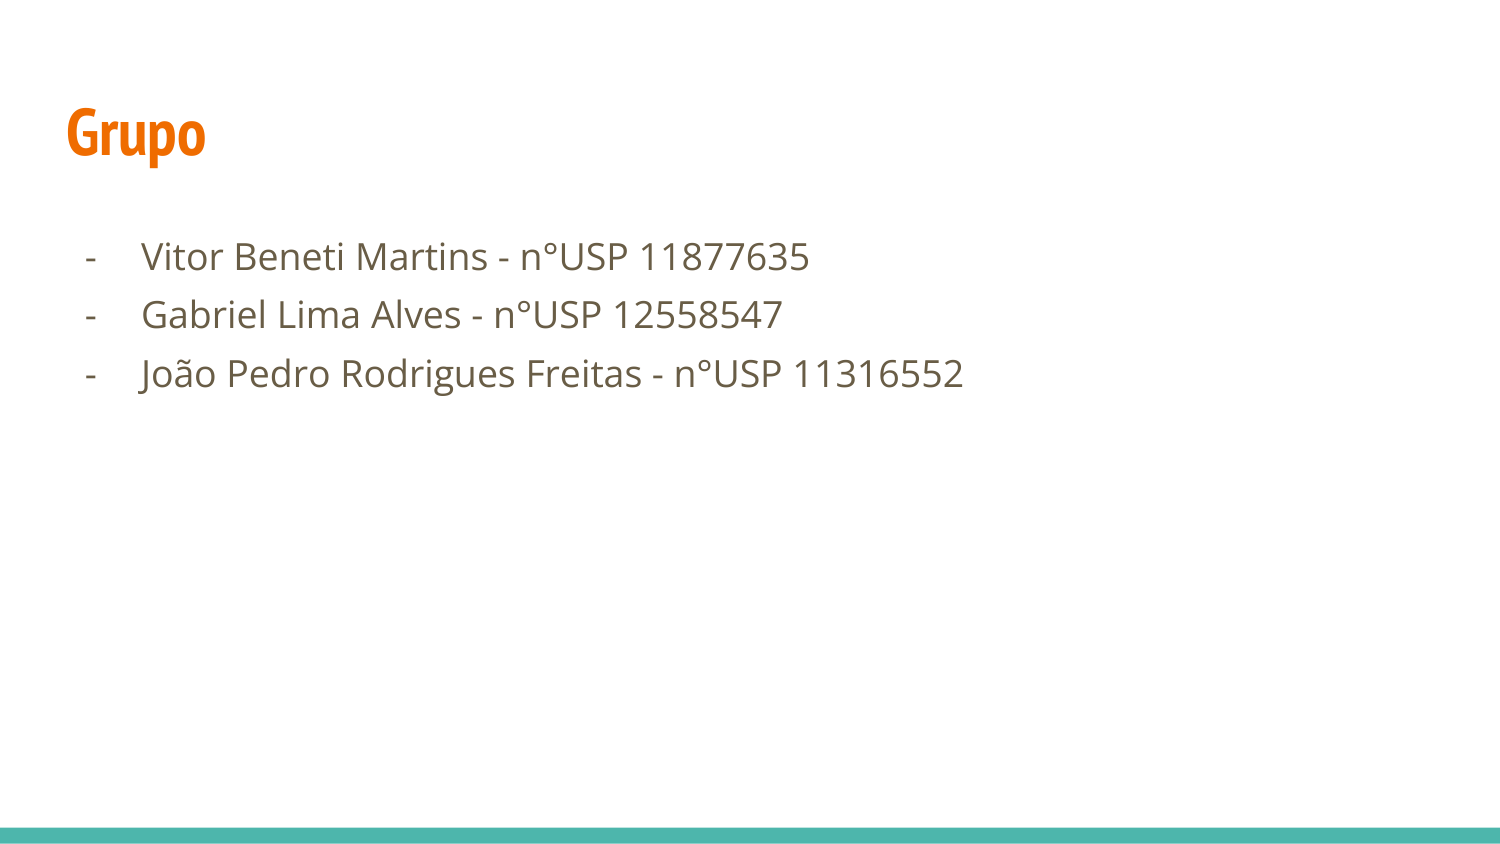

# Grupo
Vitor Beneti Martins - n°USP 11877635
Gabriel Lima Alves - n°USP 12558547
João Pedro Rodrigues Freitas - n°USP 11316552